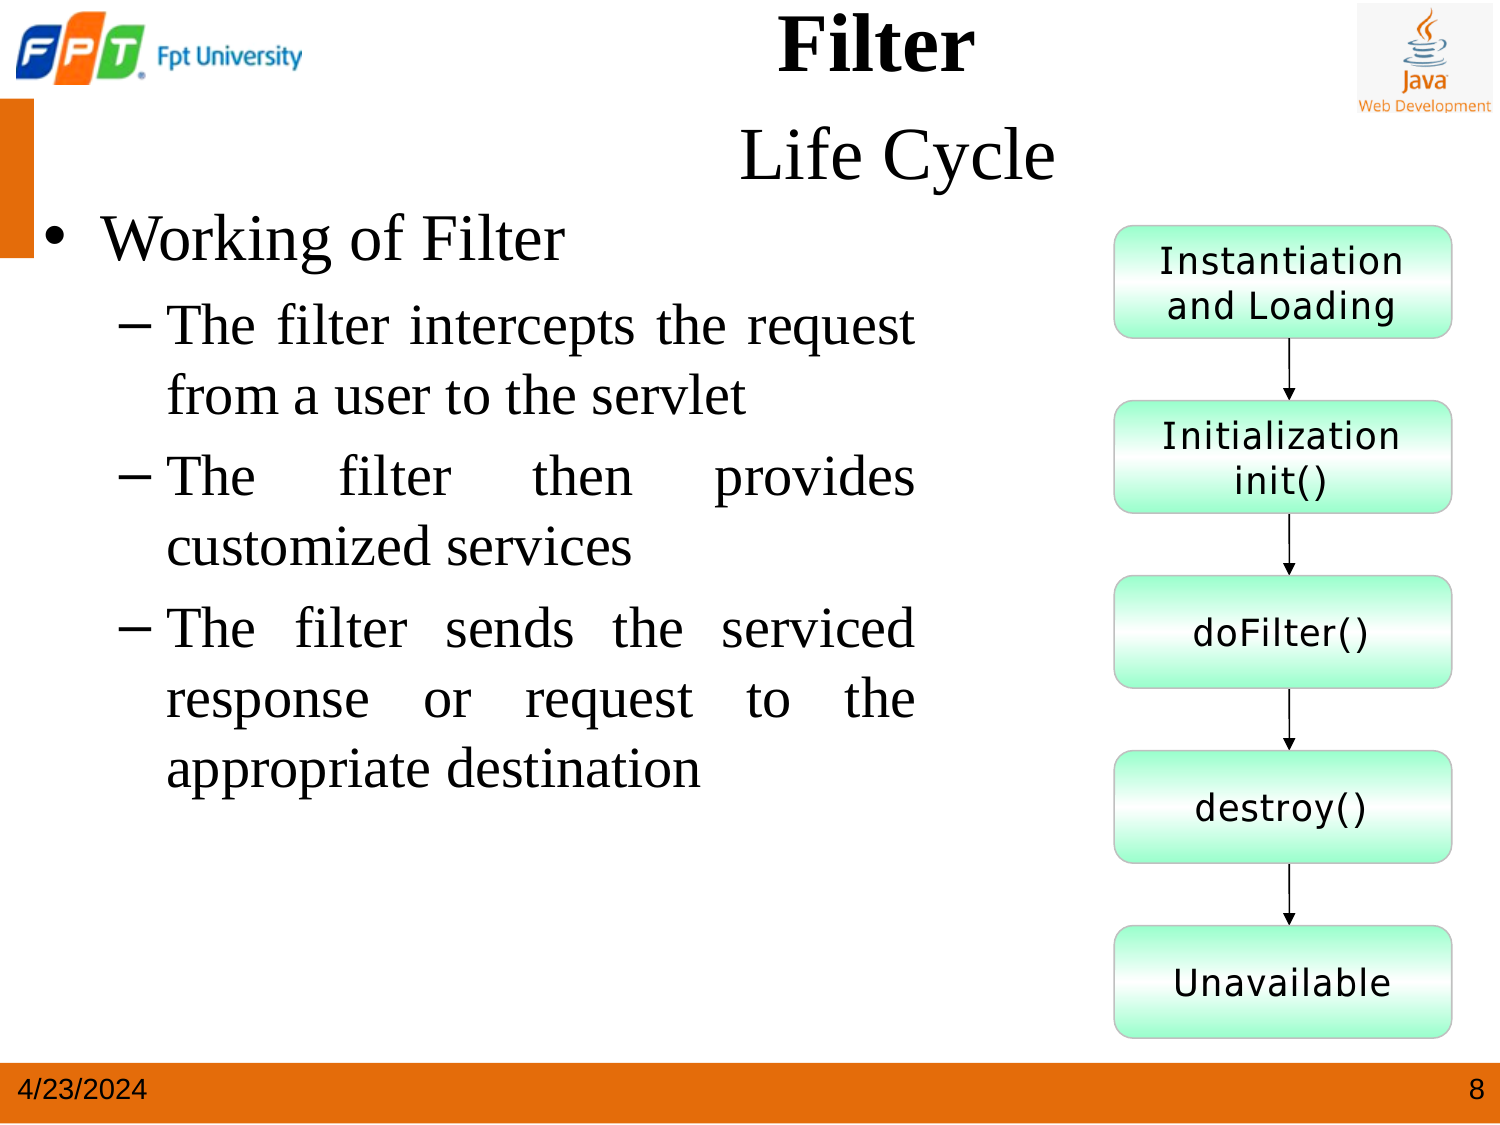

Filter
 Life Cycle
Working of Filter
The filter intercepts the request from a user to the servlet
The filter then provides customized services
The filter sends the serviced response or request to the appropriate destination
Instantiation and Loading

Initialization init()

doFilter()

destroy()

Unavailable
4/23/2024
8